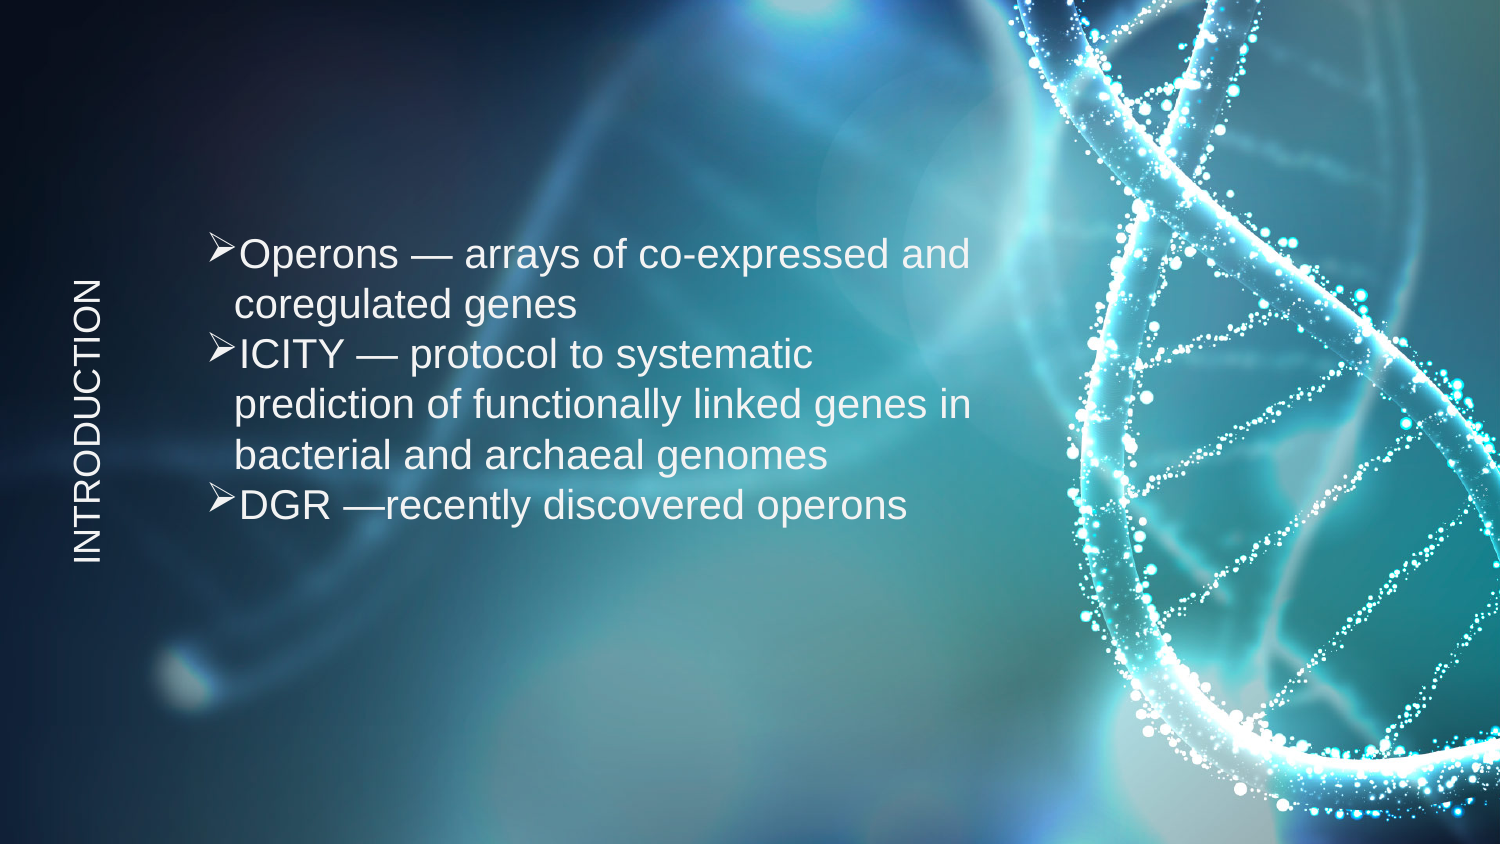

Operons — arrays of co-expressed and coregulated genes
ICITY — protocol to systematic prediction of functionally linked genes in bacterial and archaeal genomes
DGR —recently discovered operons
# INTRODUCTION